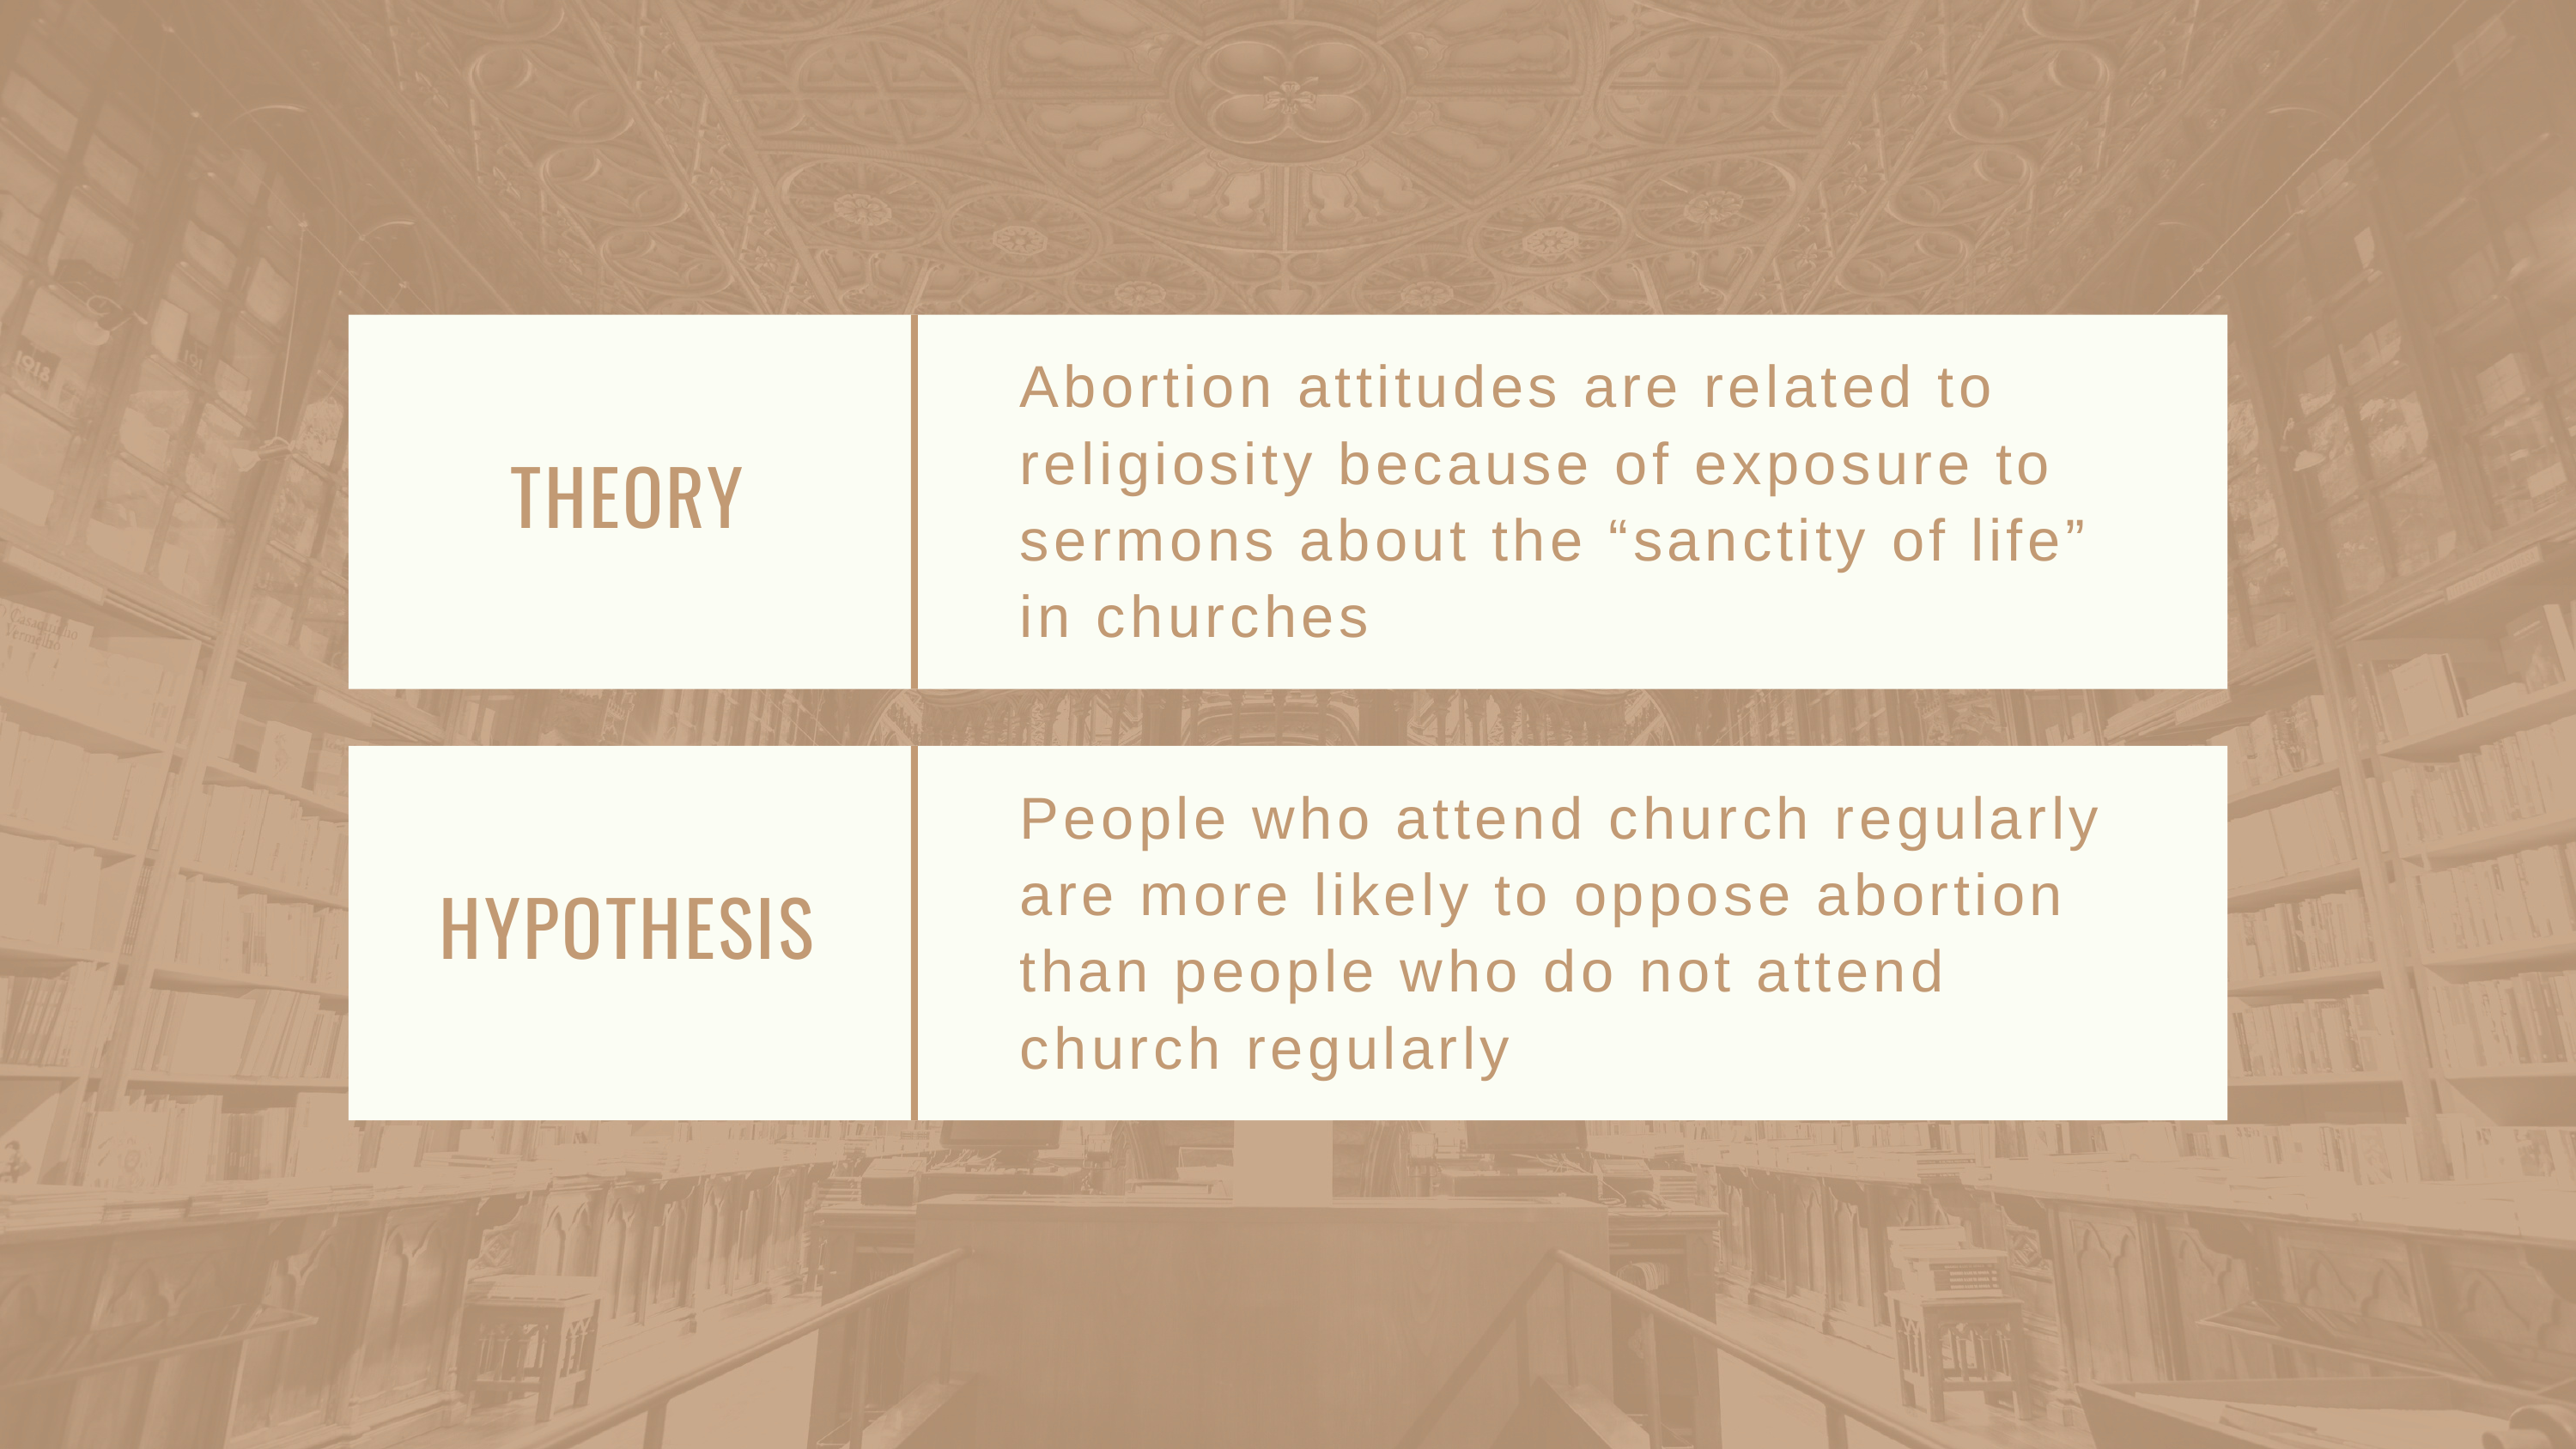

Abortion attitudes are related to religiosity because of exposure to sermons about the “sanctity of life” in churches
THEORY

People who attend church regularly are more likely to oppose abortion than people who do not attend church regularly
HYPOTHESIS